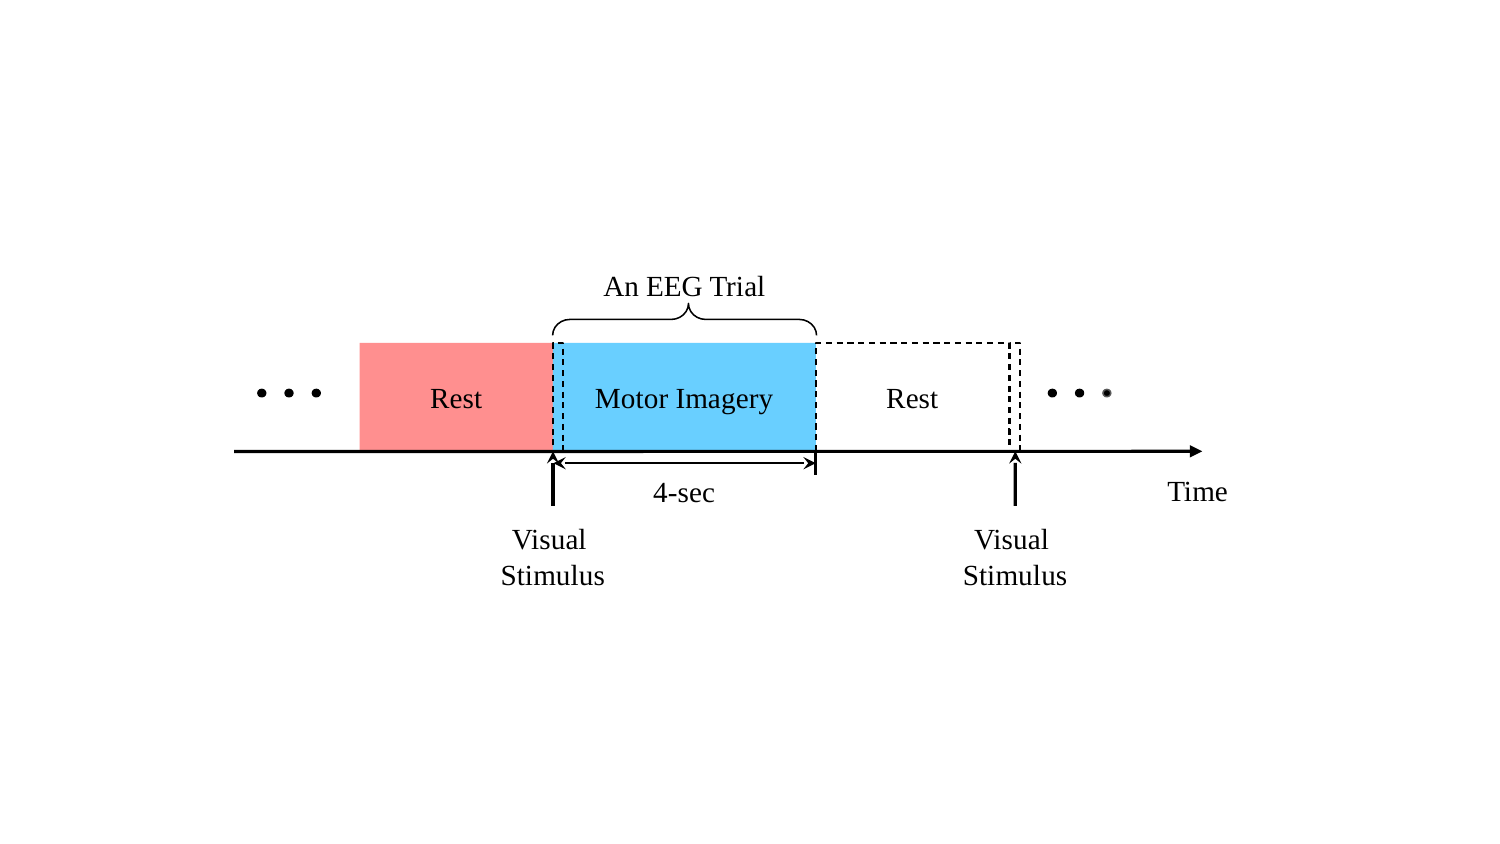

An EEG Trial
Rest
Motor Imagery

Rest

Time
4-sec
Visual
Stimulus
Visual
Stimulus